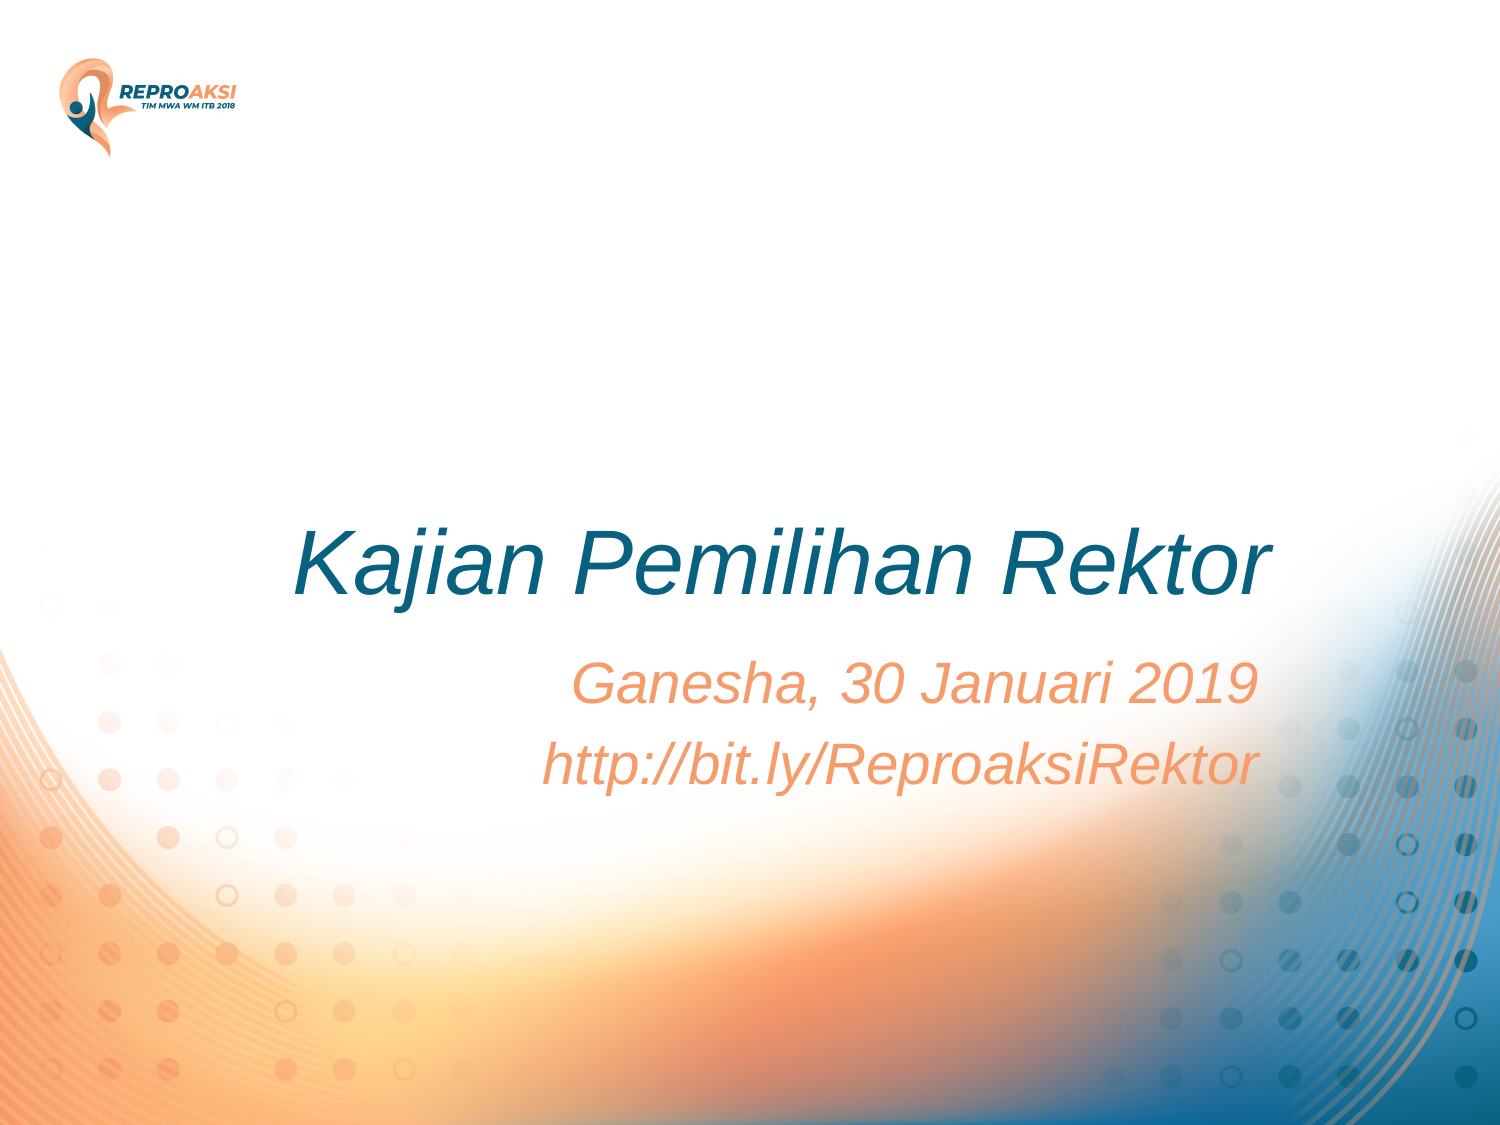

# Kajian Pemilihan Rektor
Ganesha, 30 Januari 2019
http://bit.ly/ReproaksiRektor